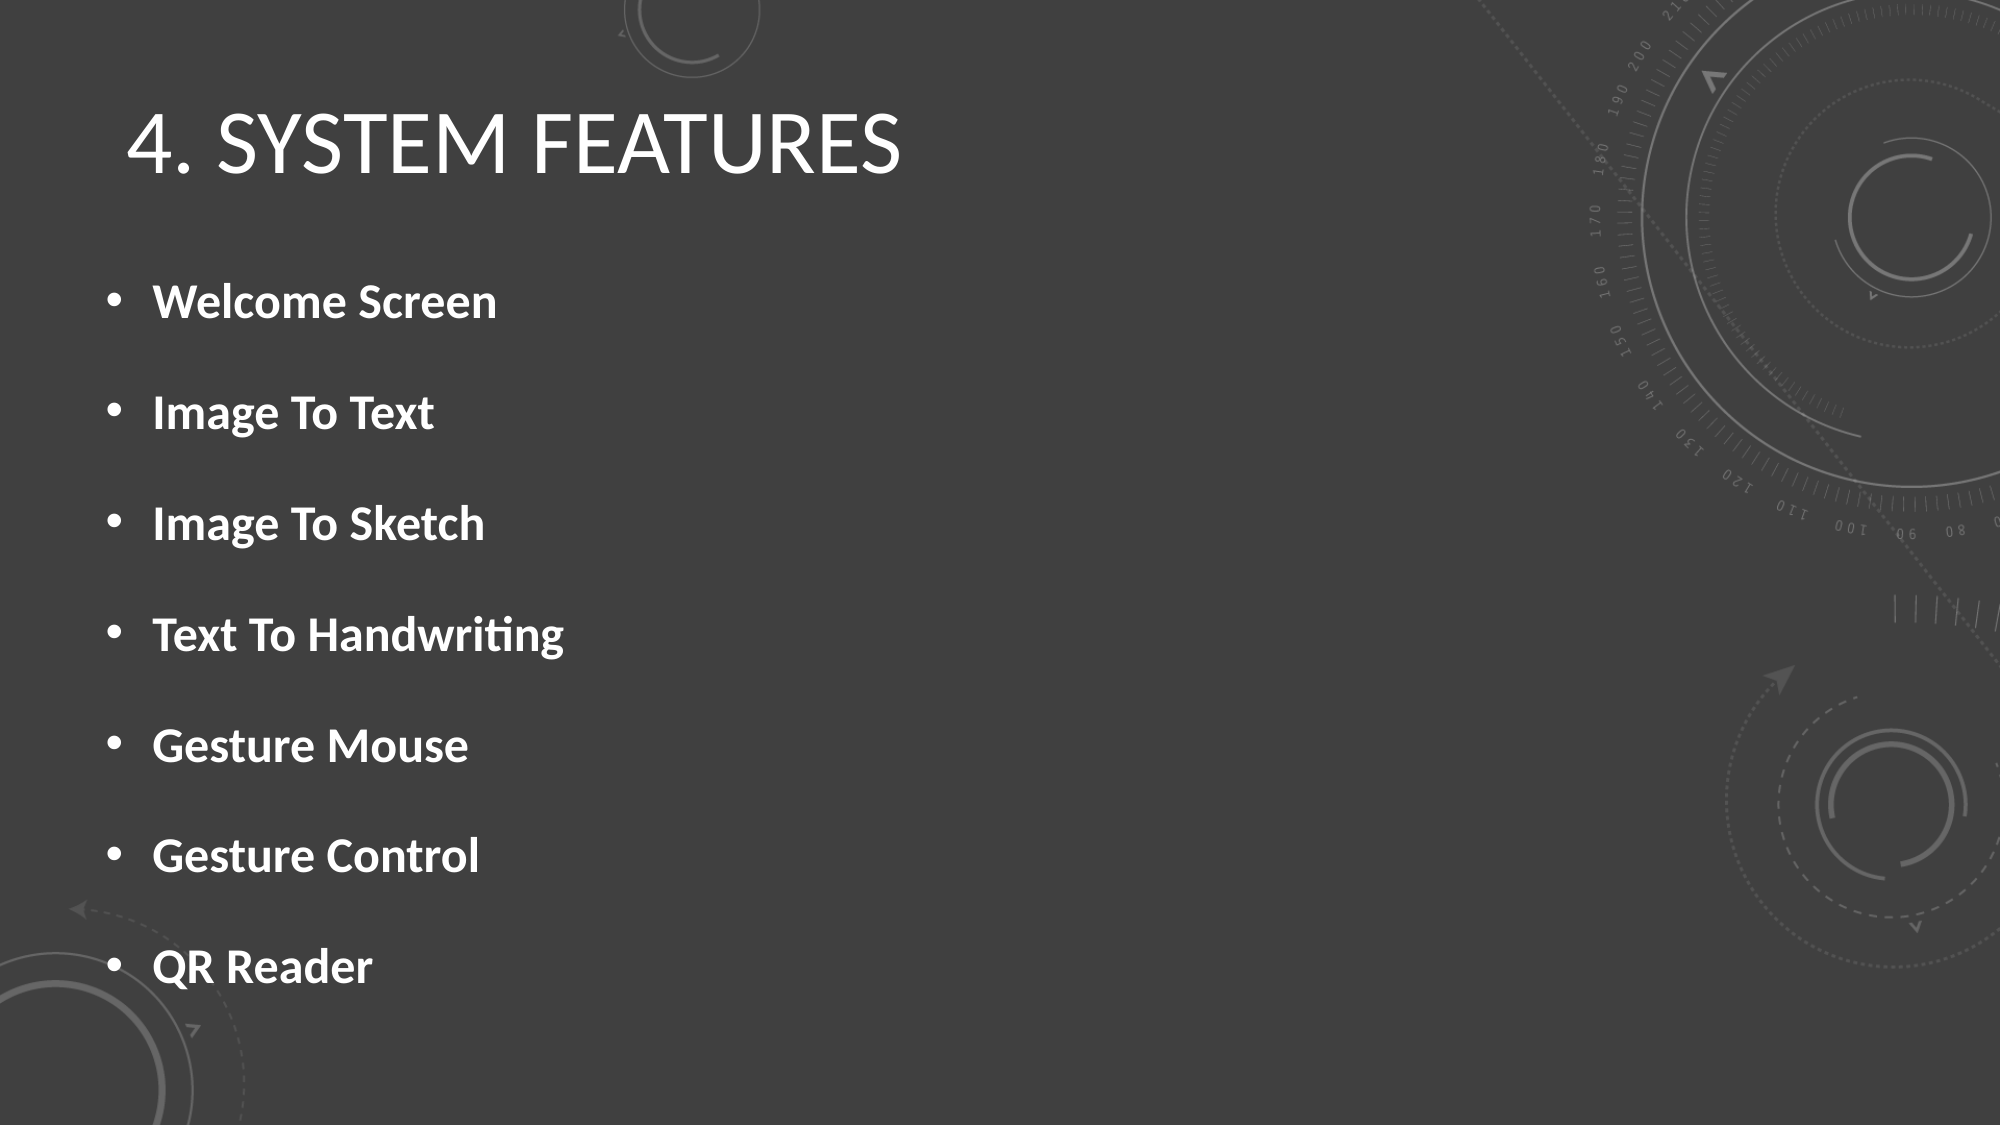

# 4. SYSTEM FEATURES
Welcome Screen
Image To Text
Image To Sketch
Text To Handwriting
Gesture Mouse
Gesture Control
QR Reader